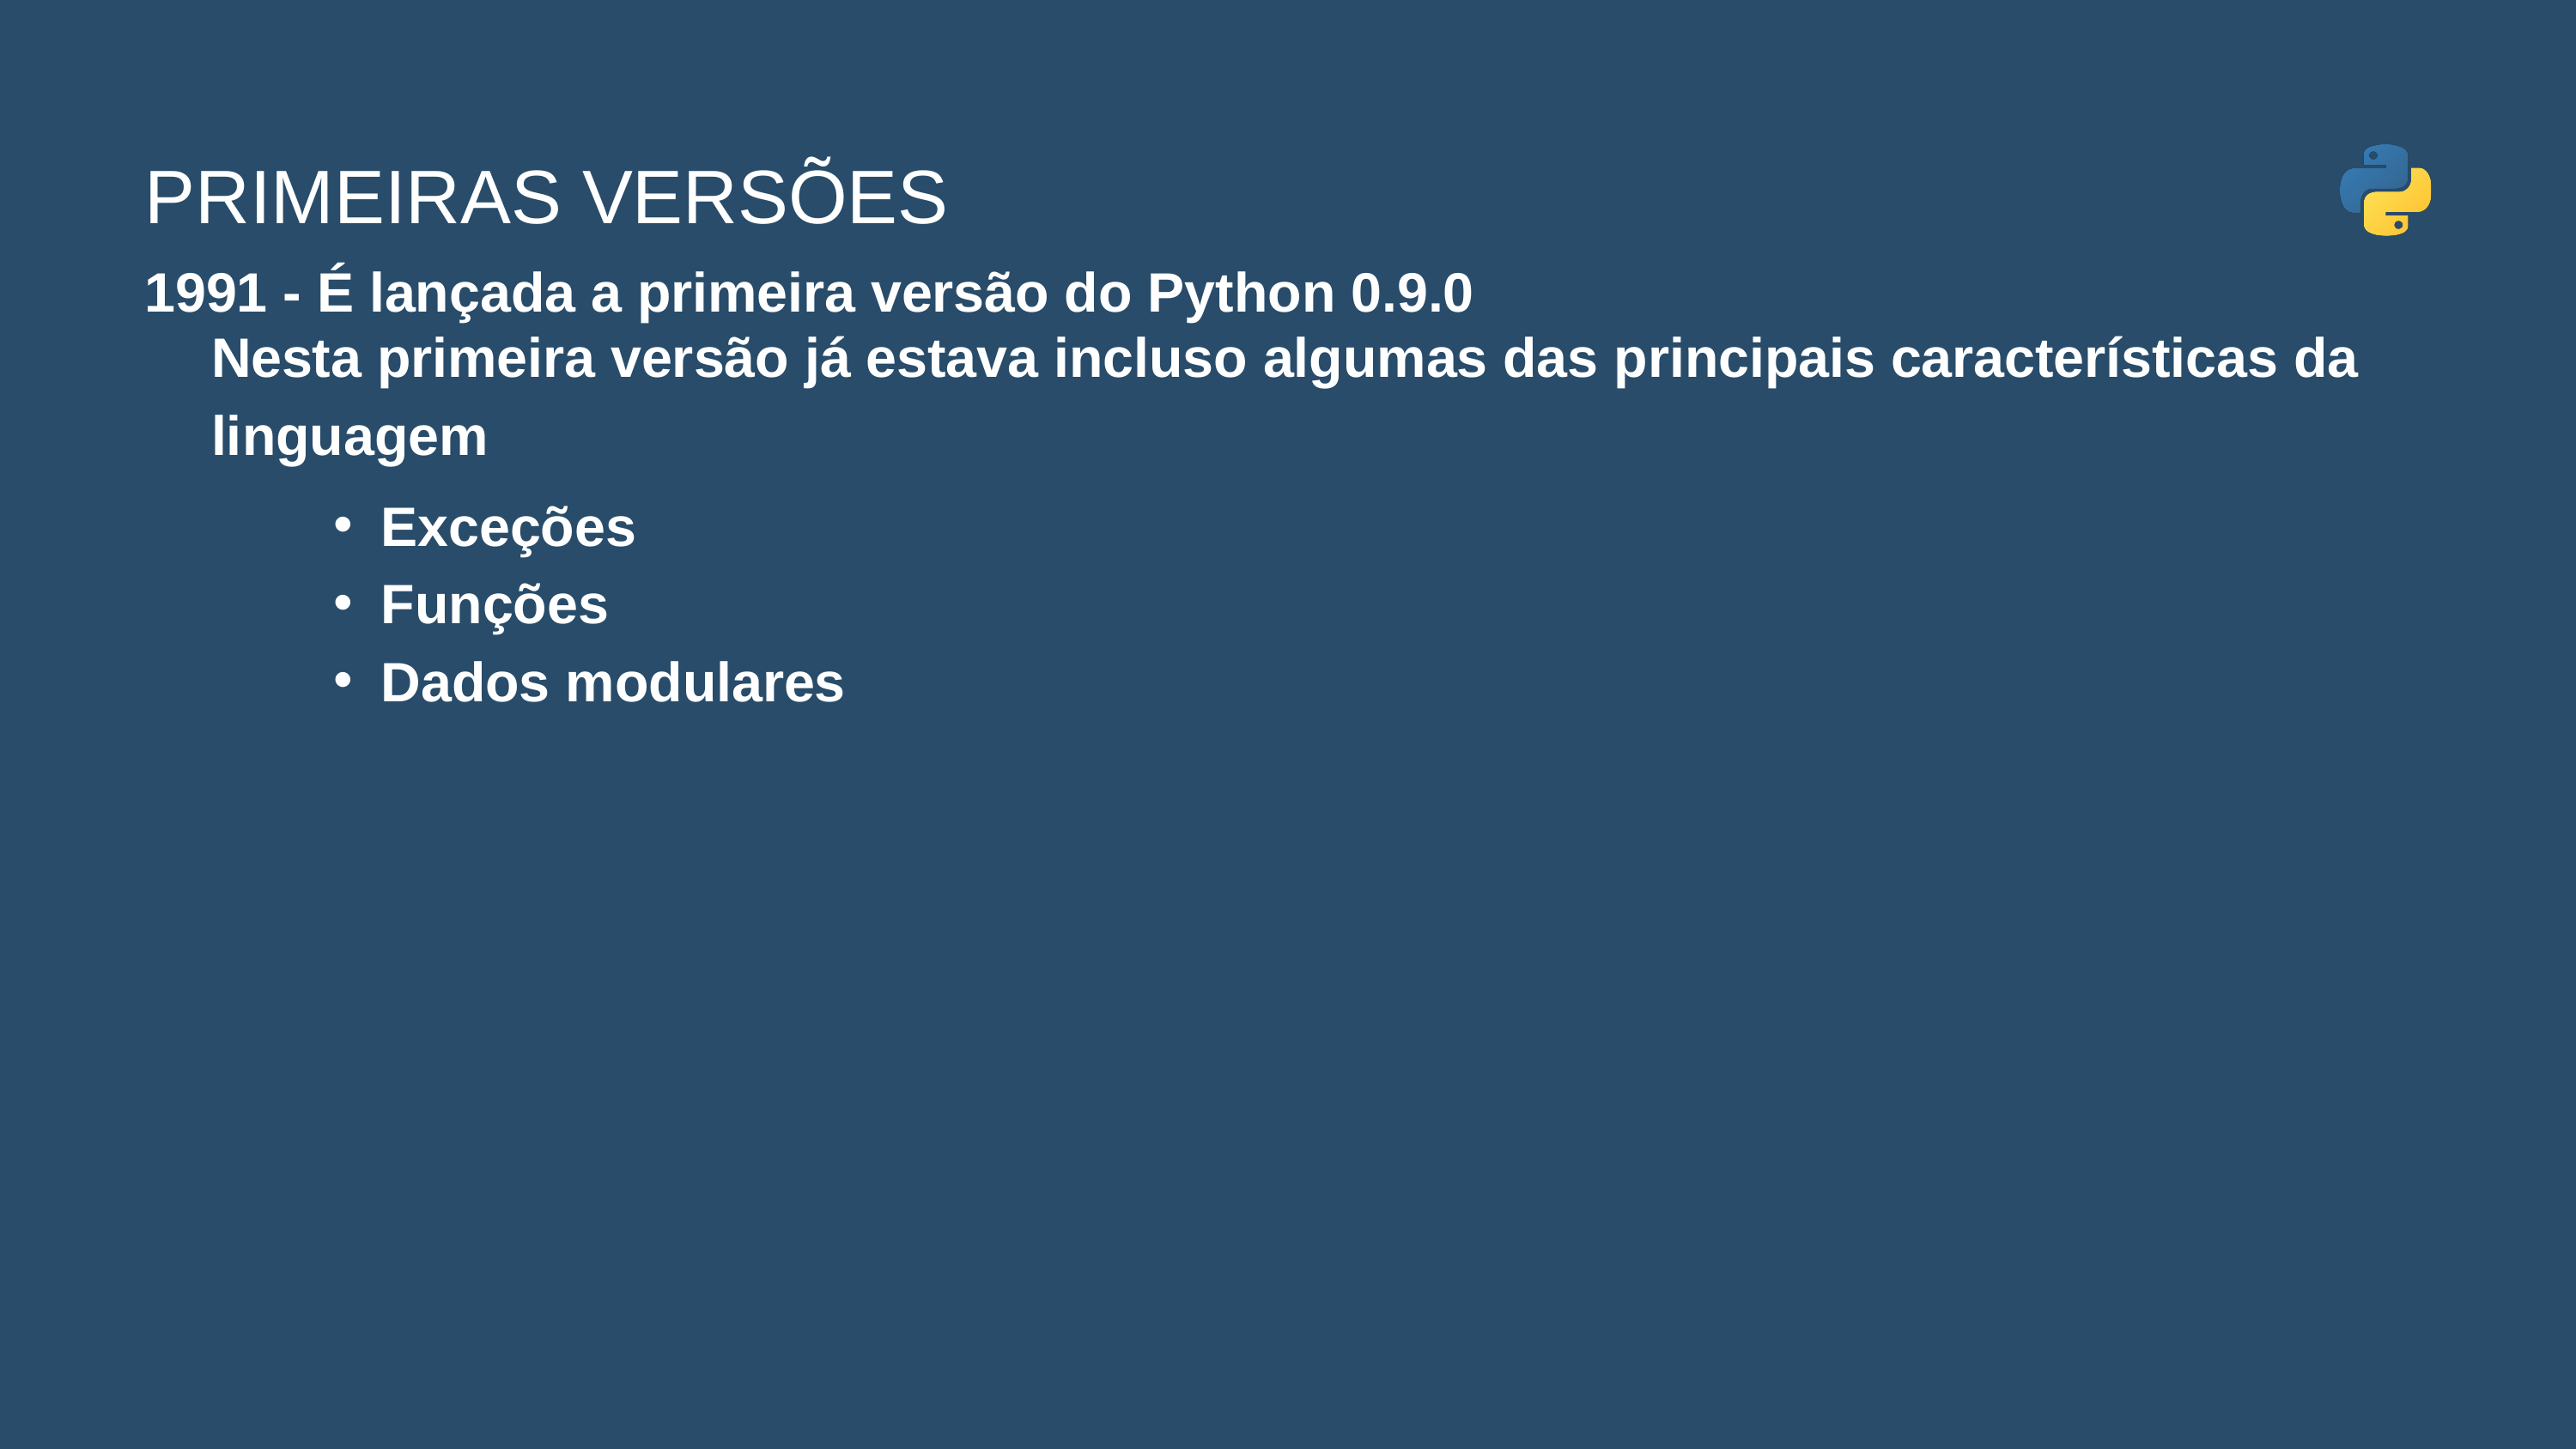

PRIMEIRAS VERSÕES

1991 - É lançada a primeira versão do Python 0.9.0
Nesta primeira versão já estava incluso algumas das principais características da linguagem
Exceções
Funções
Dados modulares